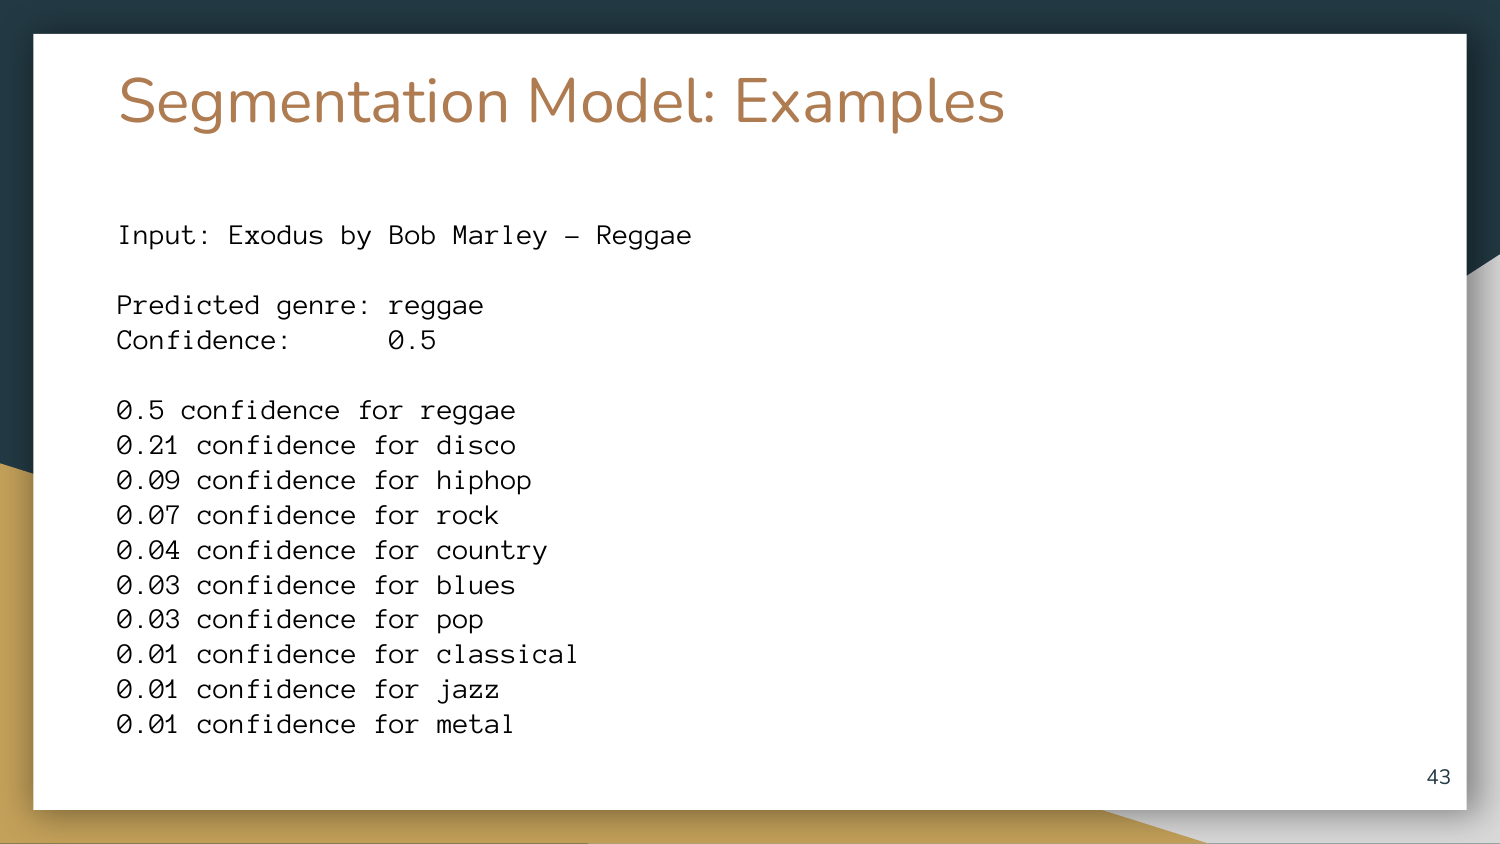

# Segmentation Model: Examples
Input: Exodus by Bob Marley - Reggae

Predicted genre: reggae
Confidence:      0.5

0.5 confidence for reggae
0.21 confidence for disco
0.09 confidence for hiphop
0.07 confidence for rock
0.04 confidence for country
0.03 confidence for blues
0.03 confidence for pop
0.01 confidence for classical
0.01 confidence for jazz
0.01 confidence for metal
43